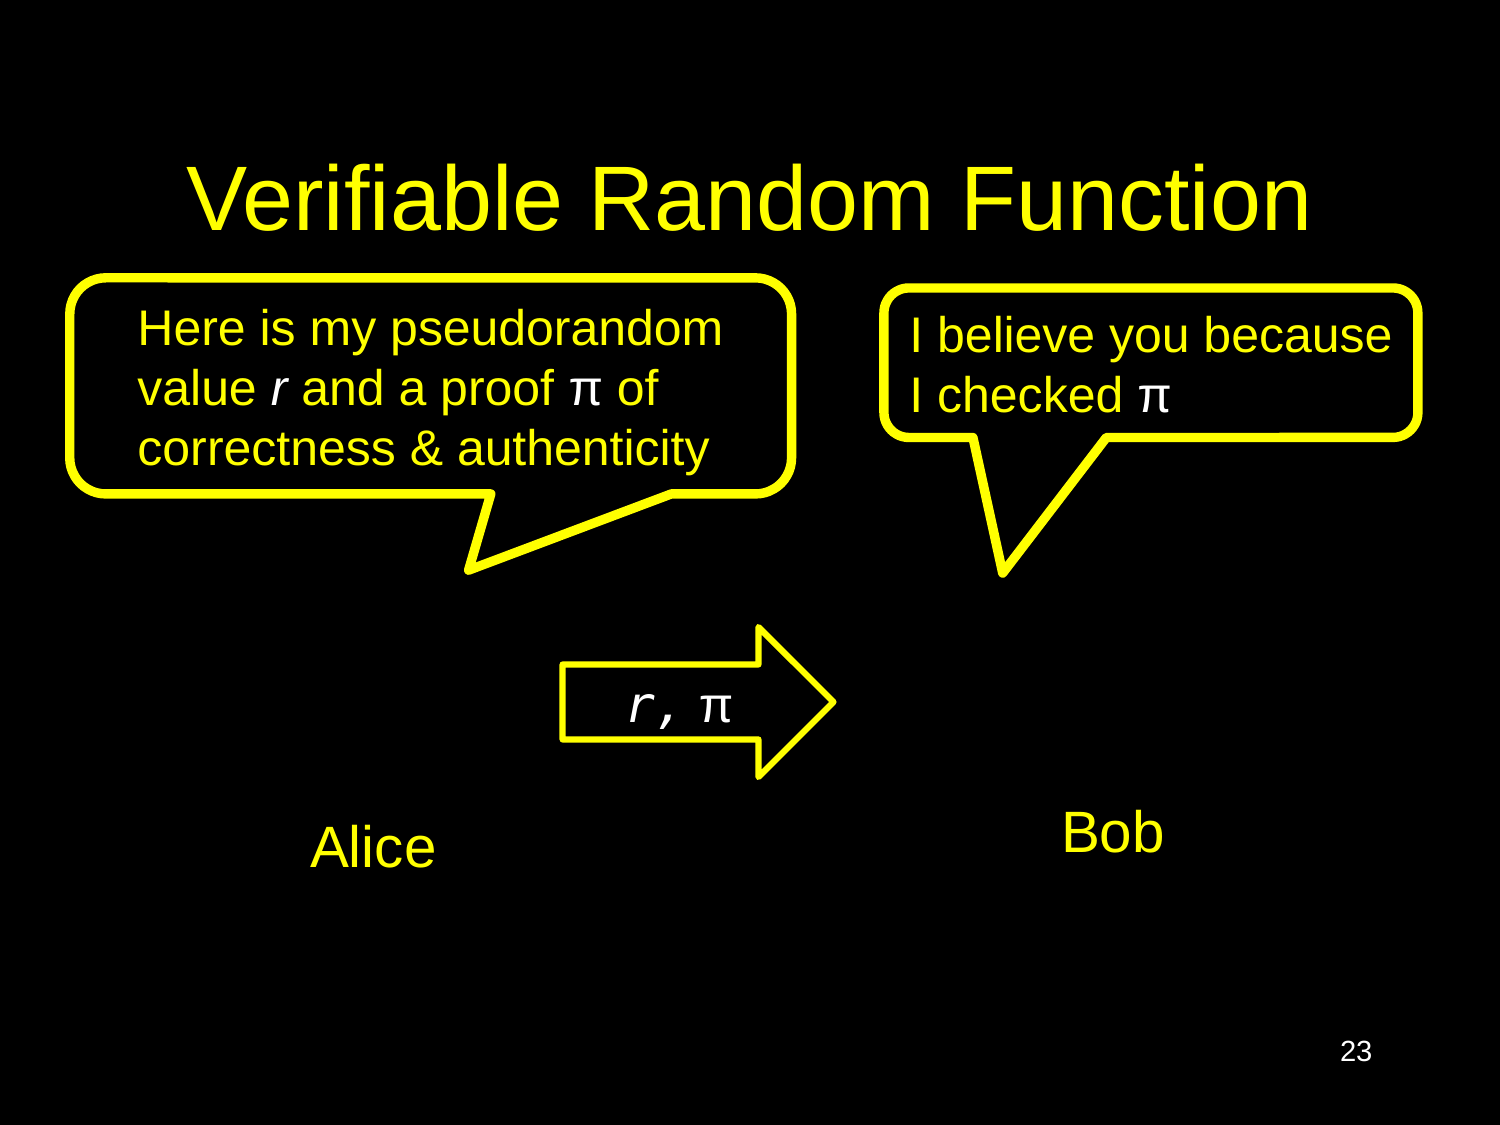

# Verifiable Random Function
Here is my pseudorandom value r and a proof π of correctness & authenticity
I believe you because I checked π

r, π
Bob
Alice
23